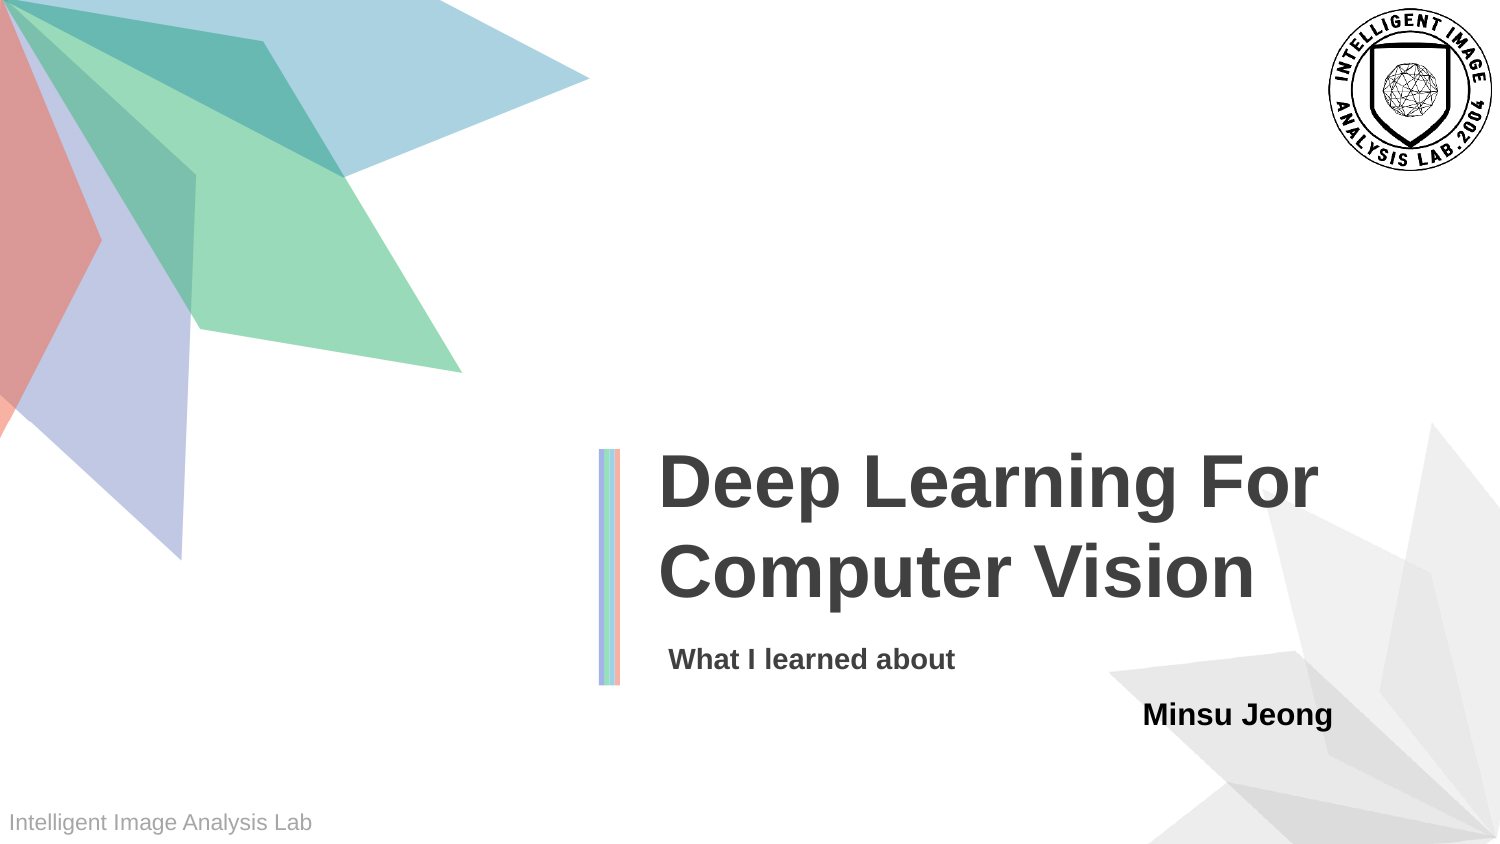

Deep Learning For Computer Vision

What I learned about
Minsu Jeong